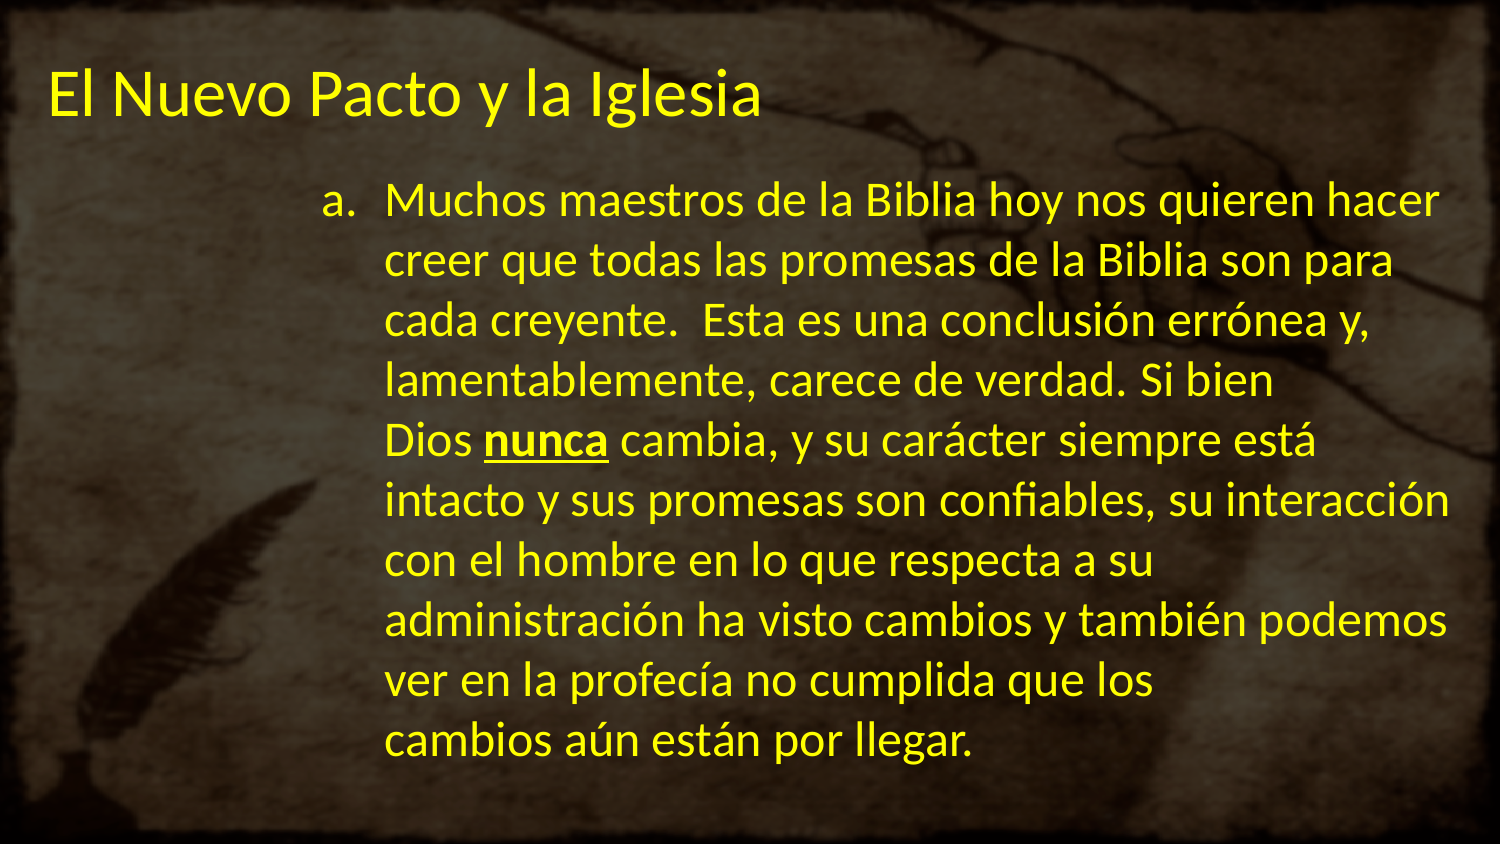

# El Nuevo Pacto y la Iglesia
Muchos maestros de la Biblia hoy nos quieren hacer creer que todas las promesas de la Biblia son para cada creyente.  Esta es una conclusión errónea y, lamentablemente, carece de verdad. Si bien Dios nunca cambia, y su carácter siempre está intacto y sus promesas son confiables, su interacción con el hombre en lo que respecta a su administración ha visto cambios y también podemos ver en la profecía no cumplida que los cambios aún están por llegar.